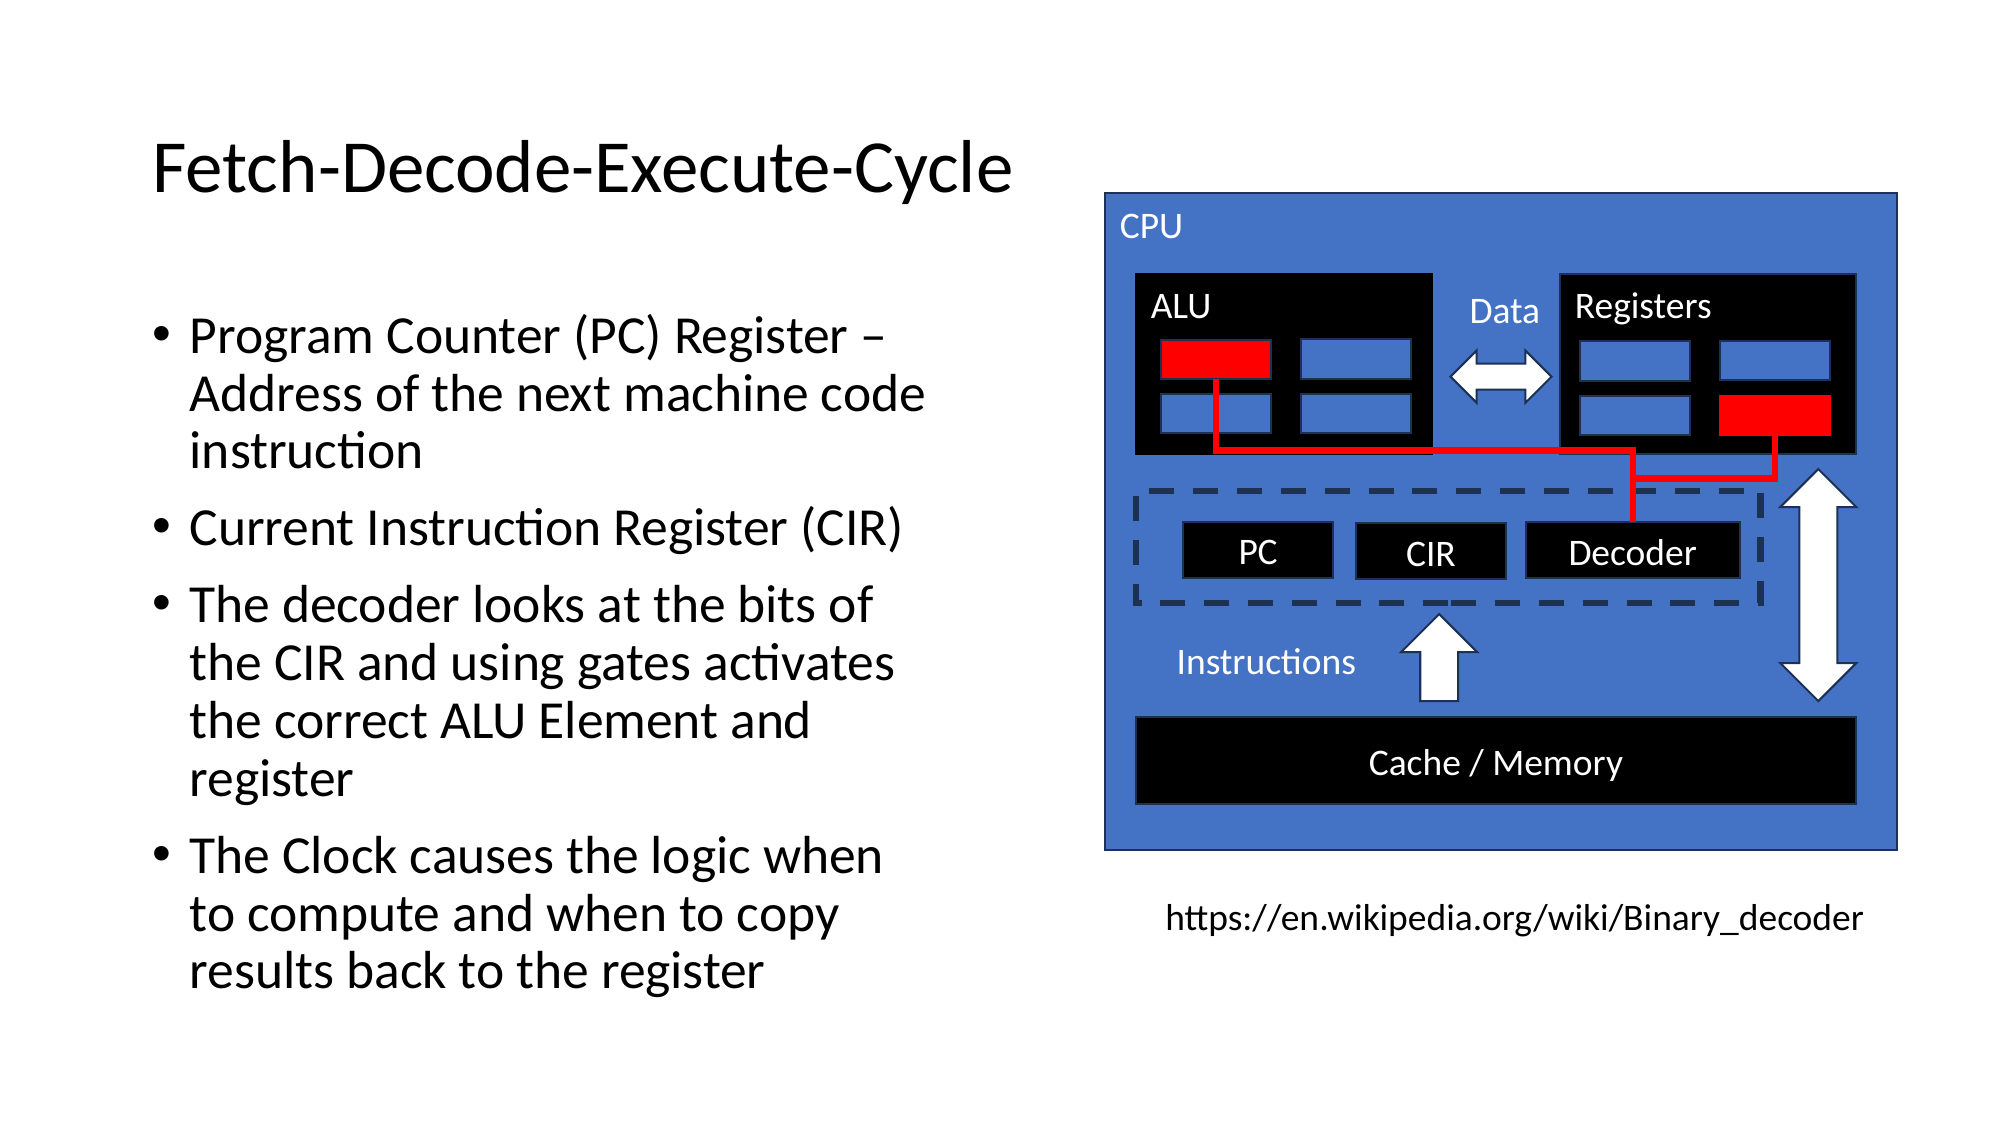

# Fetch-Decode-Execute-Cycle
CPU
Registers
ALU
Data
Program Counter (PC) Register – Address of the next machine code instruction
Current Instruction Register (CIR)
The decoder looks at the bits of the CIR and using gates activates the correct ALU Element and  register
The Clock causes the logic when to compute and when to copy results back to the register

PC
Decoder
CIR

Instructions
Cache / Memory
https://en.wikipedia.org/wiki/Binary_decoder